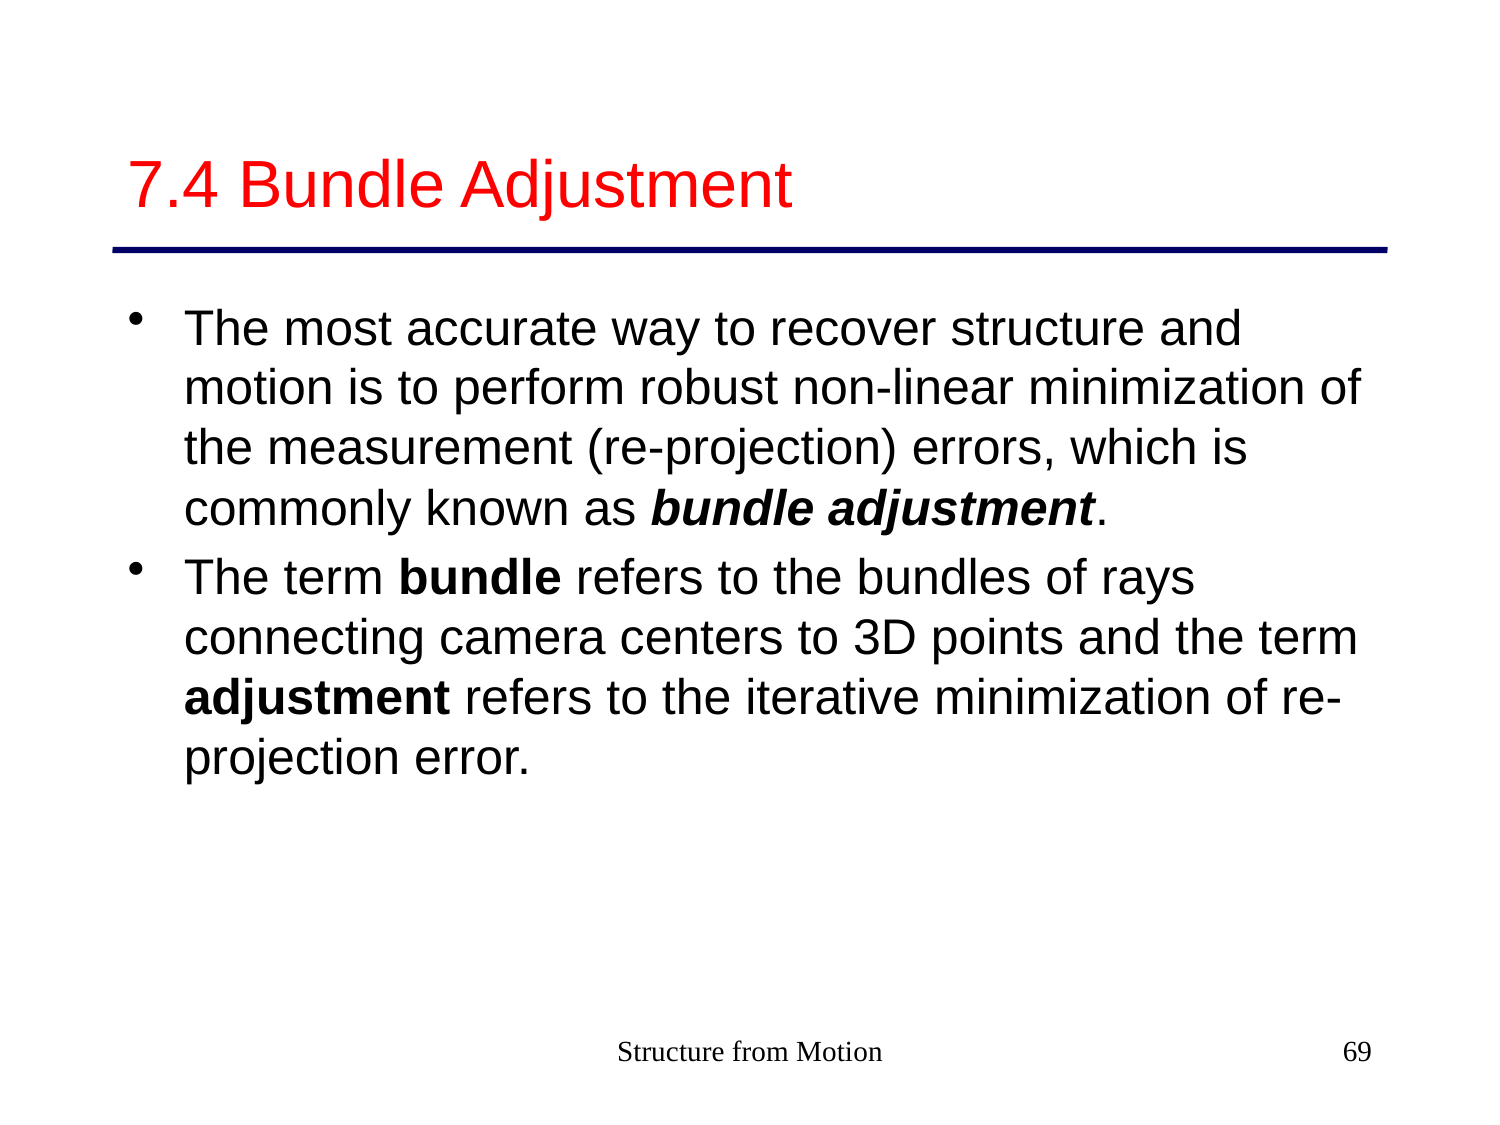

# 7.4 Bundle Adjustment
The most accurate way to recover structure and motion is to perform robust non-linear minimization of the measurement (re-projection) errors, which is commonly known as bundle adjustment.
The term bundle refers to the bundles of rays connecting camera centers to 3D points and the term adjustment refers to the iterative minimization of re-projection error.
Structure from Motion
69